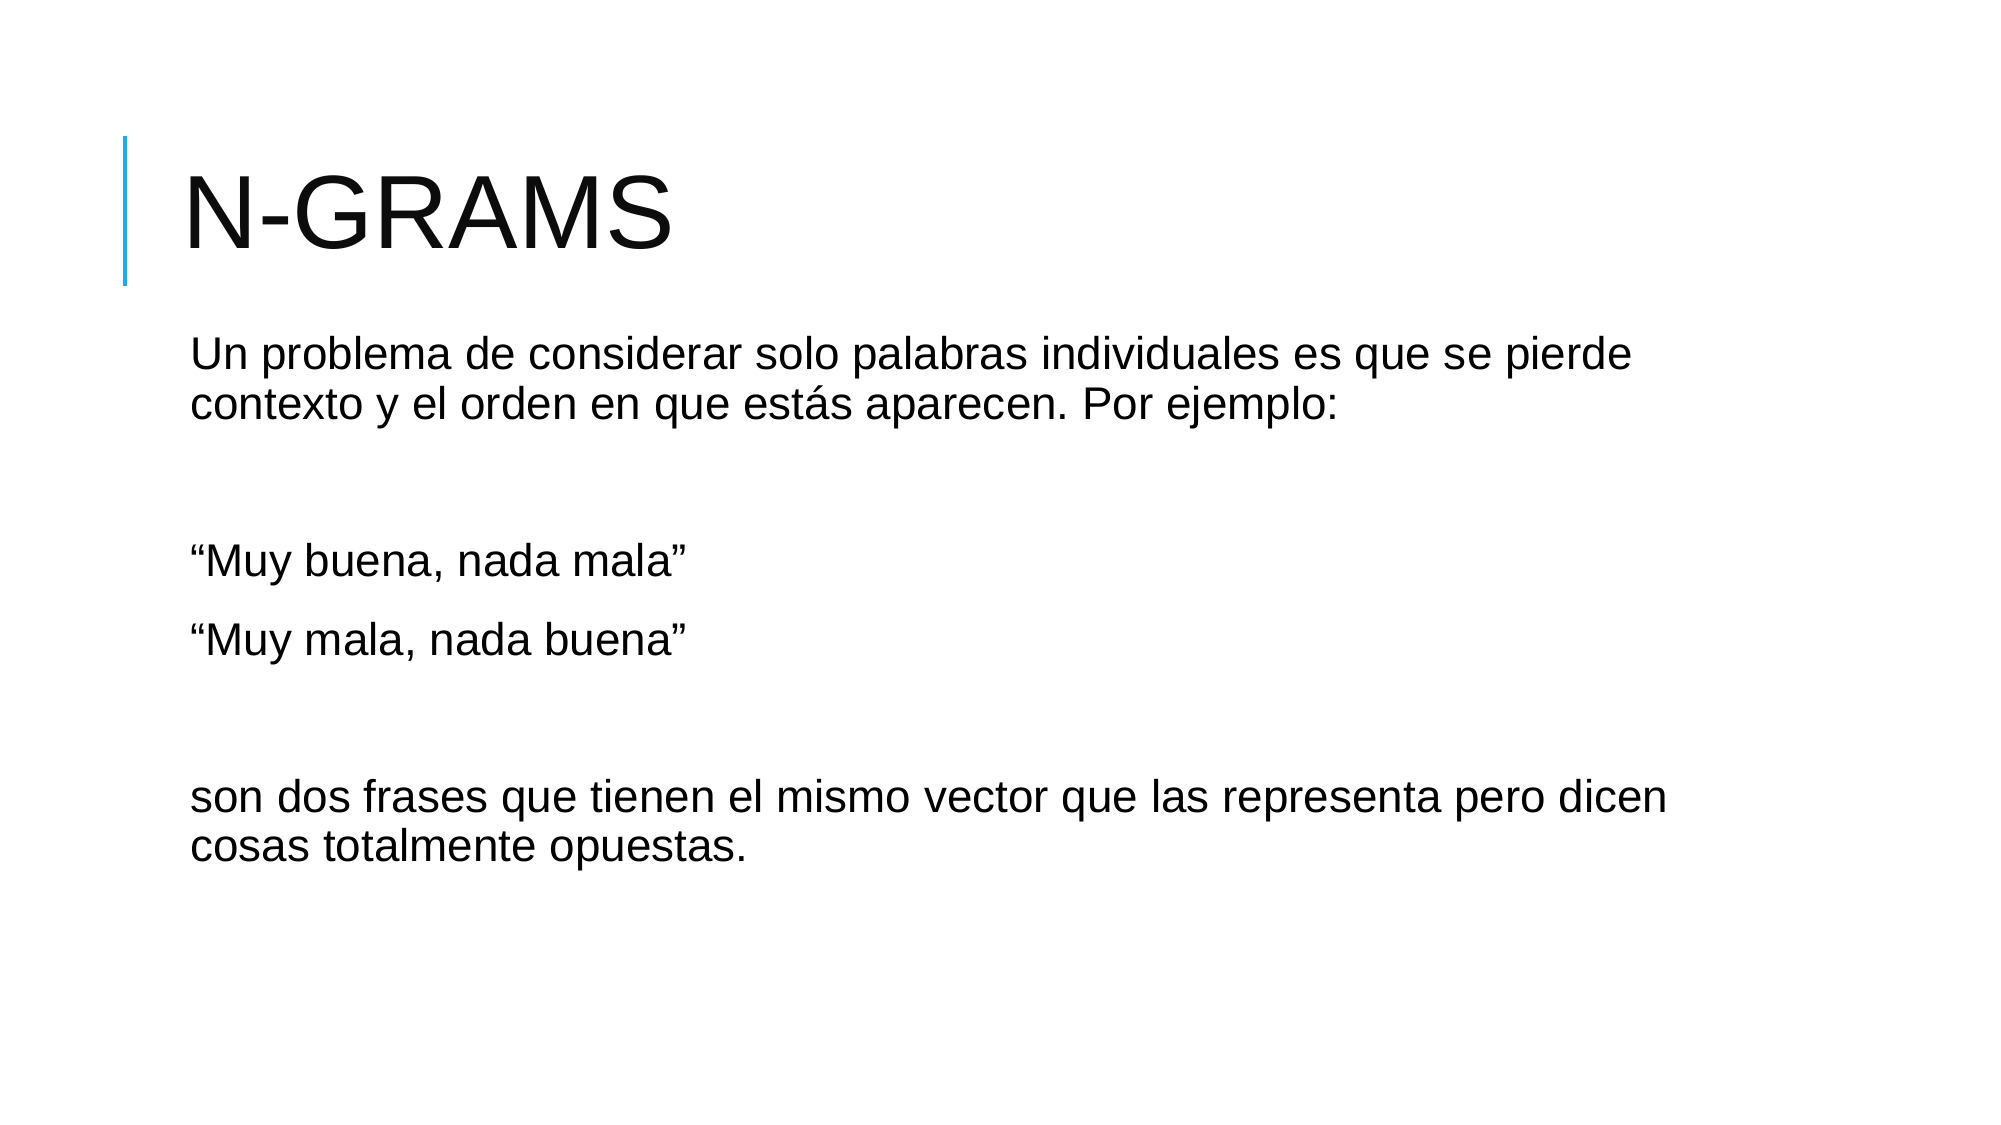

# N-GRAMS
Un problema de considerar solo palabras individuales es que se pierde contexto y el orden en que estás aparecen. Por ejemplo:

“Muy buena, nada mala”
“Muy mala, nada buena”

son dos frases que tienen el mismo vector que las representa pero dicen cosas totalmente opuestas.